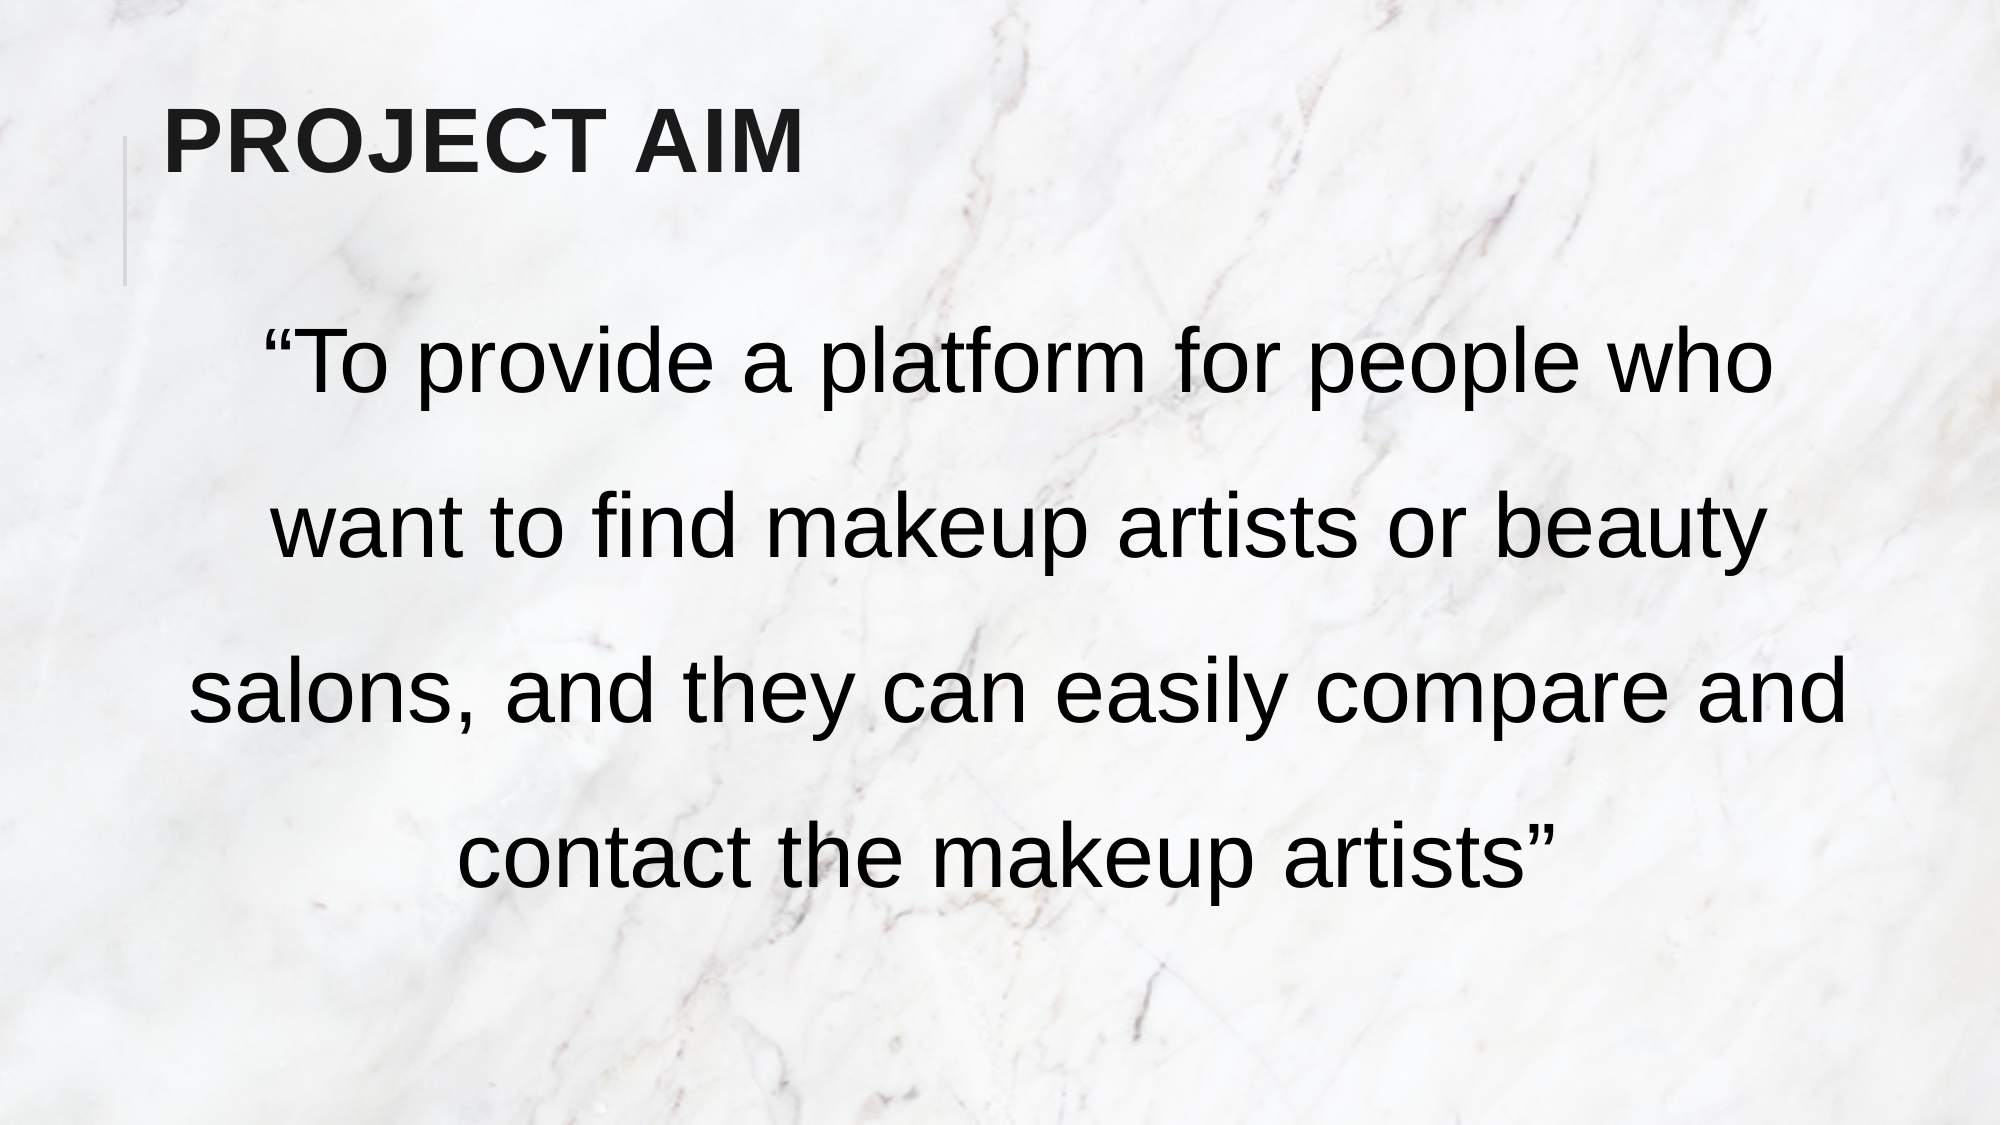

# Project AIM
“To provide a platform for people who want to find makeup artists or beauty salons, and they can easily compare and contact the makeup artists”